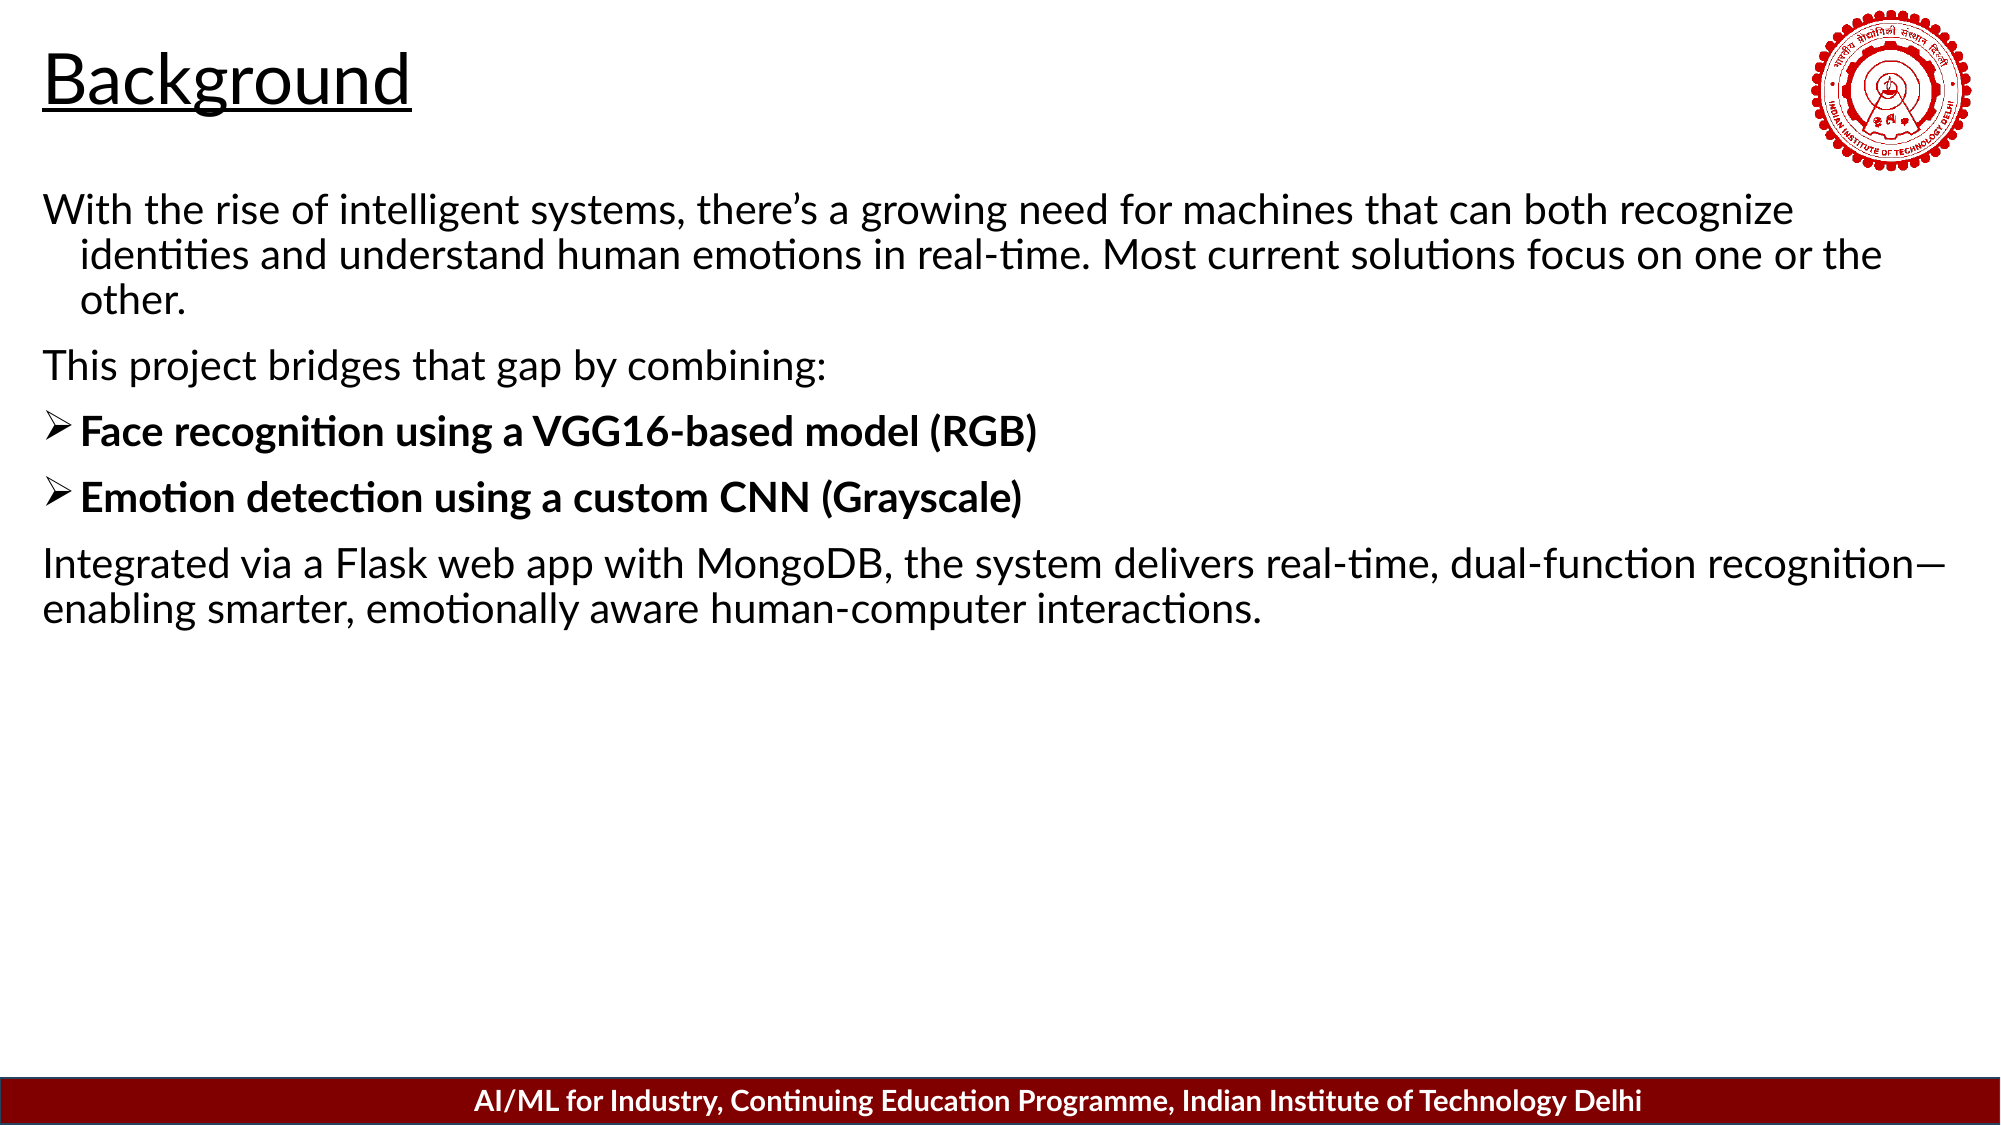

# Background
With the rise of intelligent systems, there’s a growing need for machines that can both recognize identities and understand human emotions in real-time. Most current solutions focus on one or the other.
This project bridges that gap by combining:
Face recognition using a VGG16-based model (RGB)
Emotion detection using a custom CNN (Grayscale)
Integrated via a Flask web app with MongoDB, the system delivers real-time, dual-function recognition—enabling smarter, emotionally aware human-computer interactions.
3